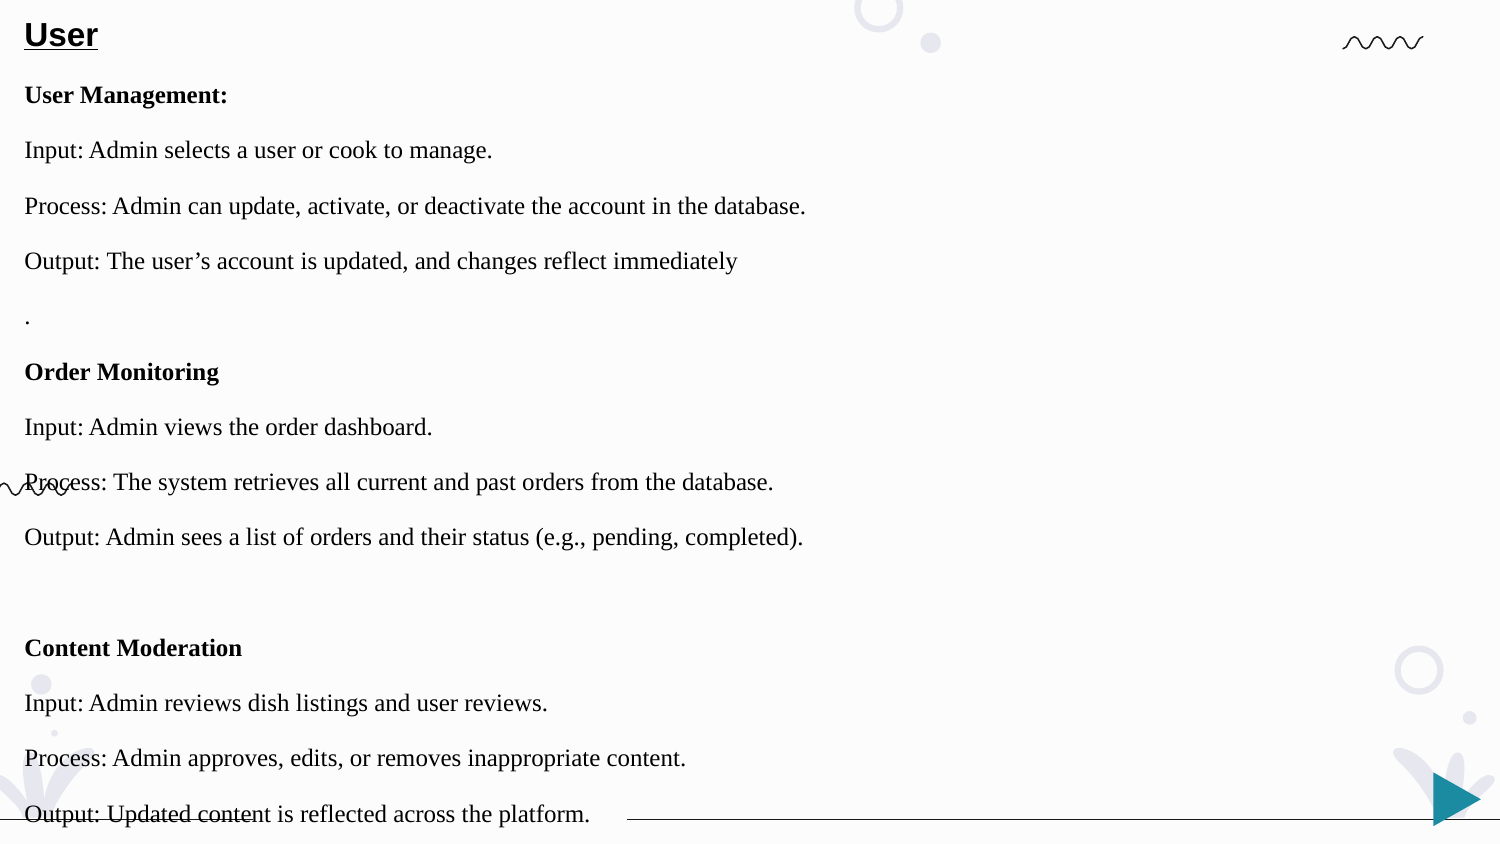

User
User Management:
Input: Admin selects a user or cook to manage.
Process: Admin can update, activate, or deactivate the account in the database.
Output: The user’s account is updated, and changes reflect immediately
.
Order Monitoring
Input: Admin views the order dashboard.
Process: The system retrieves all current and past orders from the database.
Output: Admin sees a list of orders and their status (e.g., pending, completed).

Content Moderation
Input: Admin reviews dish listings and user reviews.
Process: Admin approves, edits, or removes inappropriate content.
Output: Updated content is reflected across the platform.